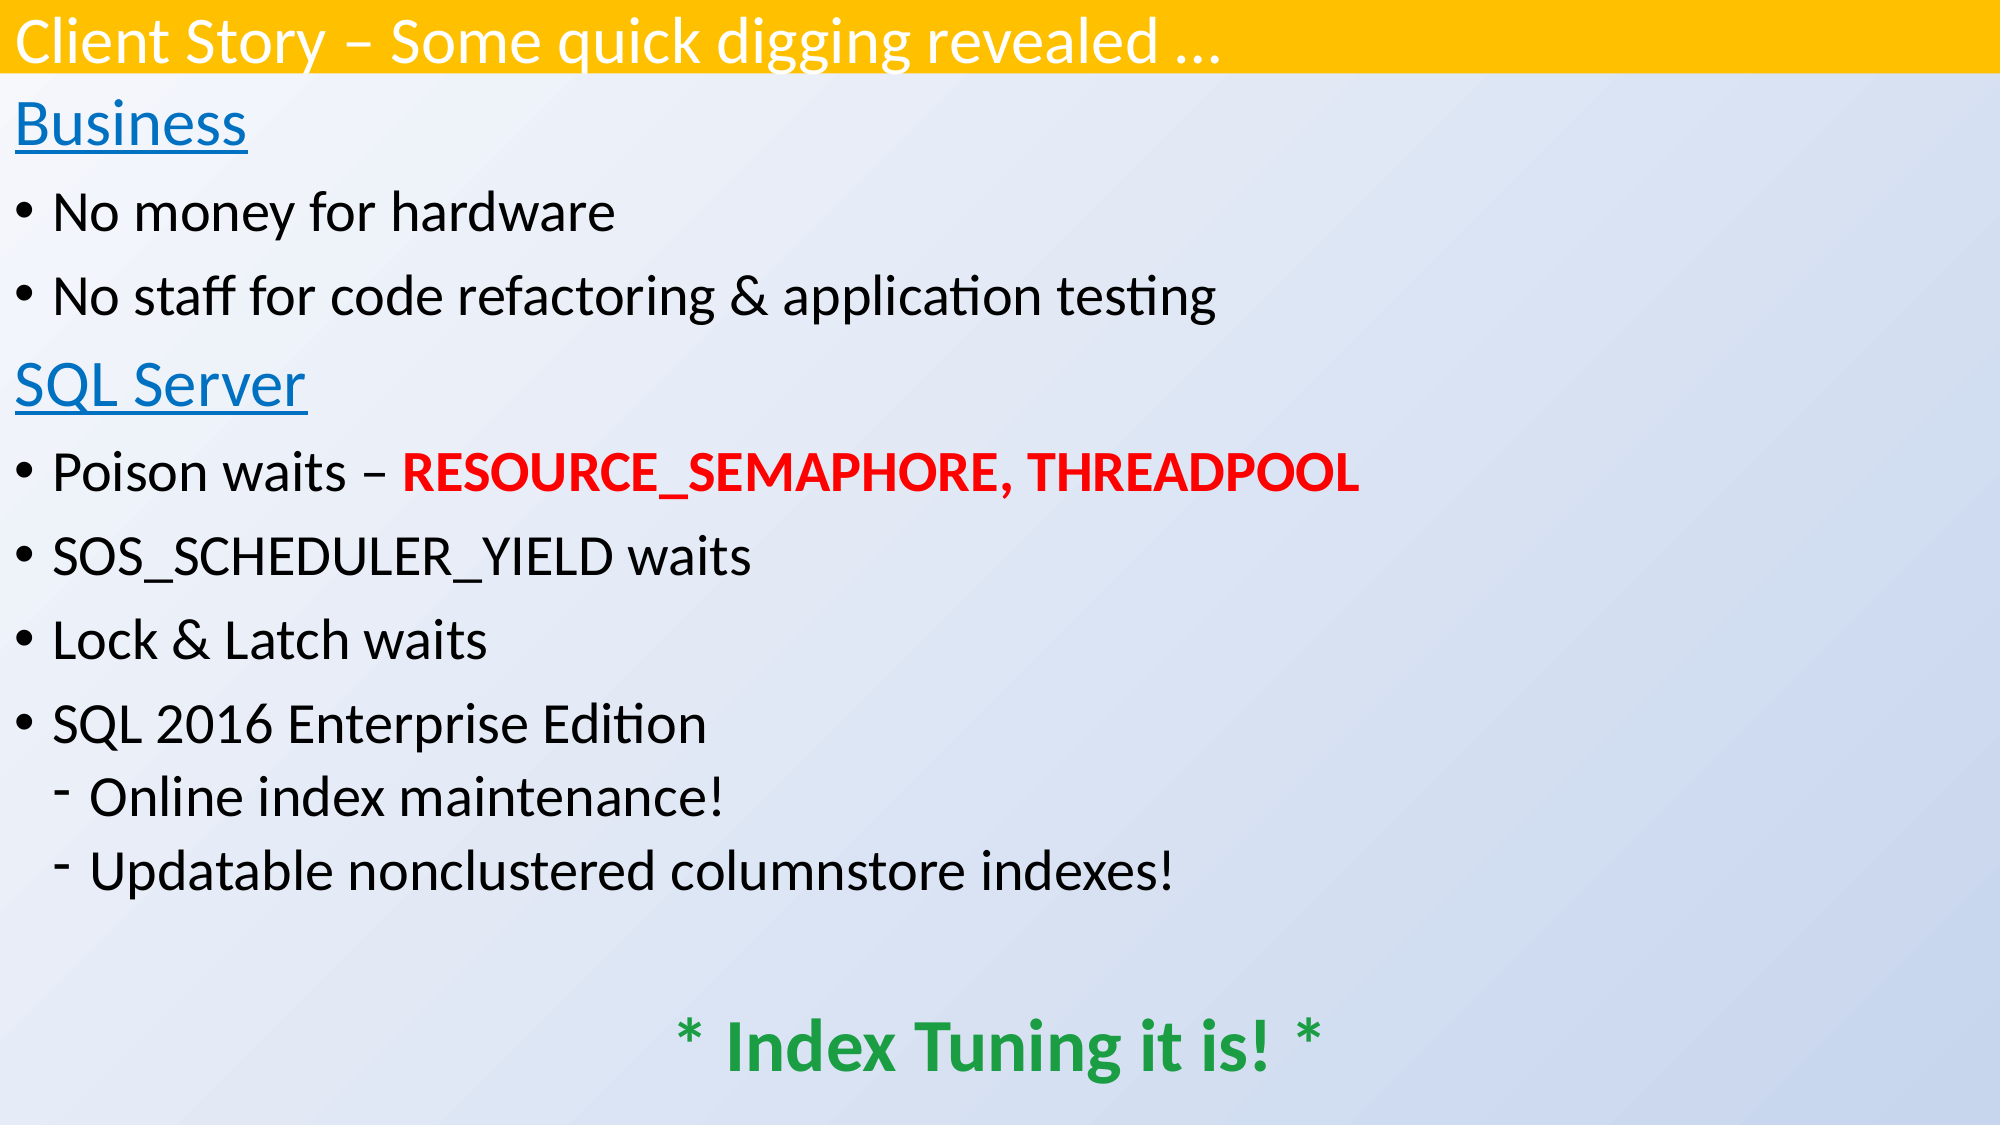

# Client Story – Some quick digging revealed …
Business
No money for hardware
No staff for code refactoring & application testing
SQL Server
Poison waits – RESOURCE_SEMAPHORE, THREADPOOL
SOS_SCHEDULER_YIELD waits
Lock & Latch waits
SQL 2016 Enterprise Edition
Online index maintenance!
Updatable nonclustered columnstore indexes!

* Index Tuning it is! *